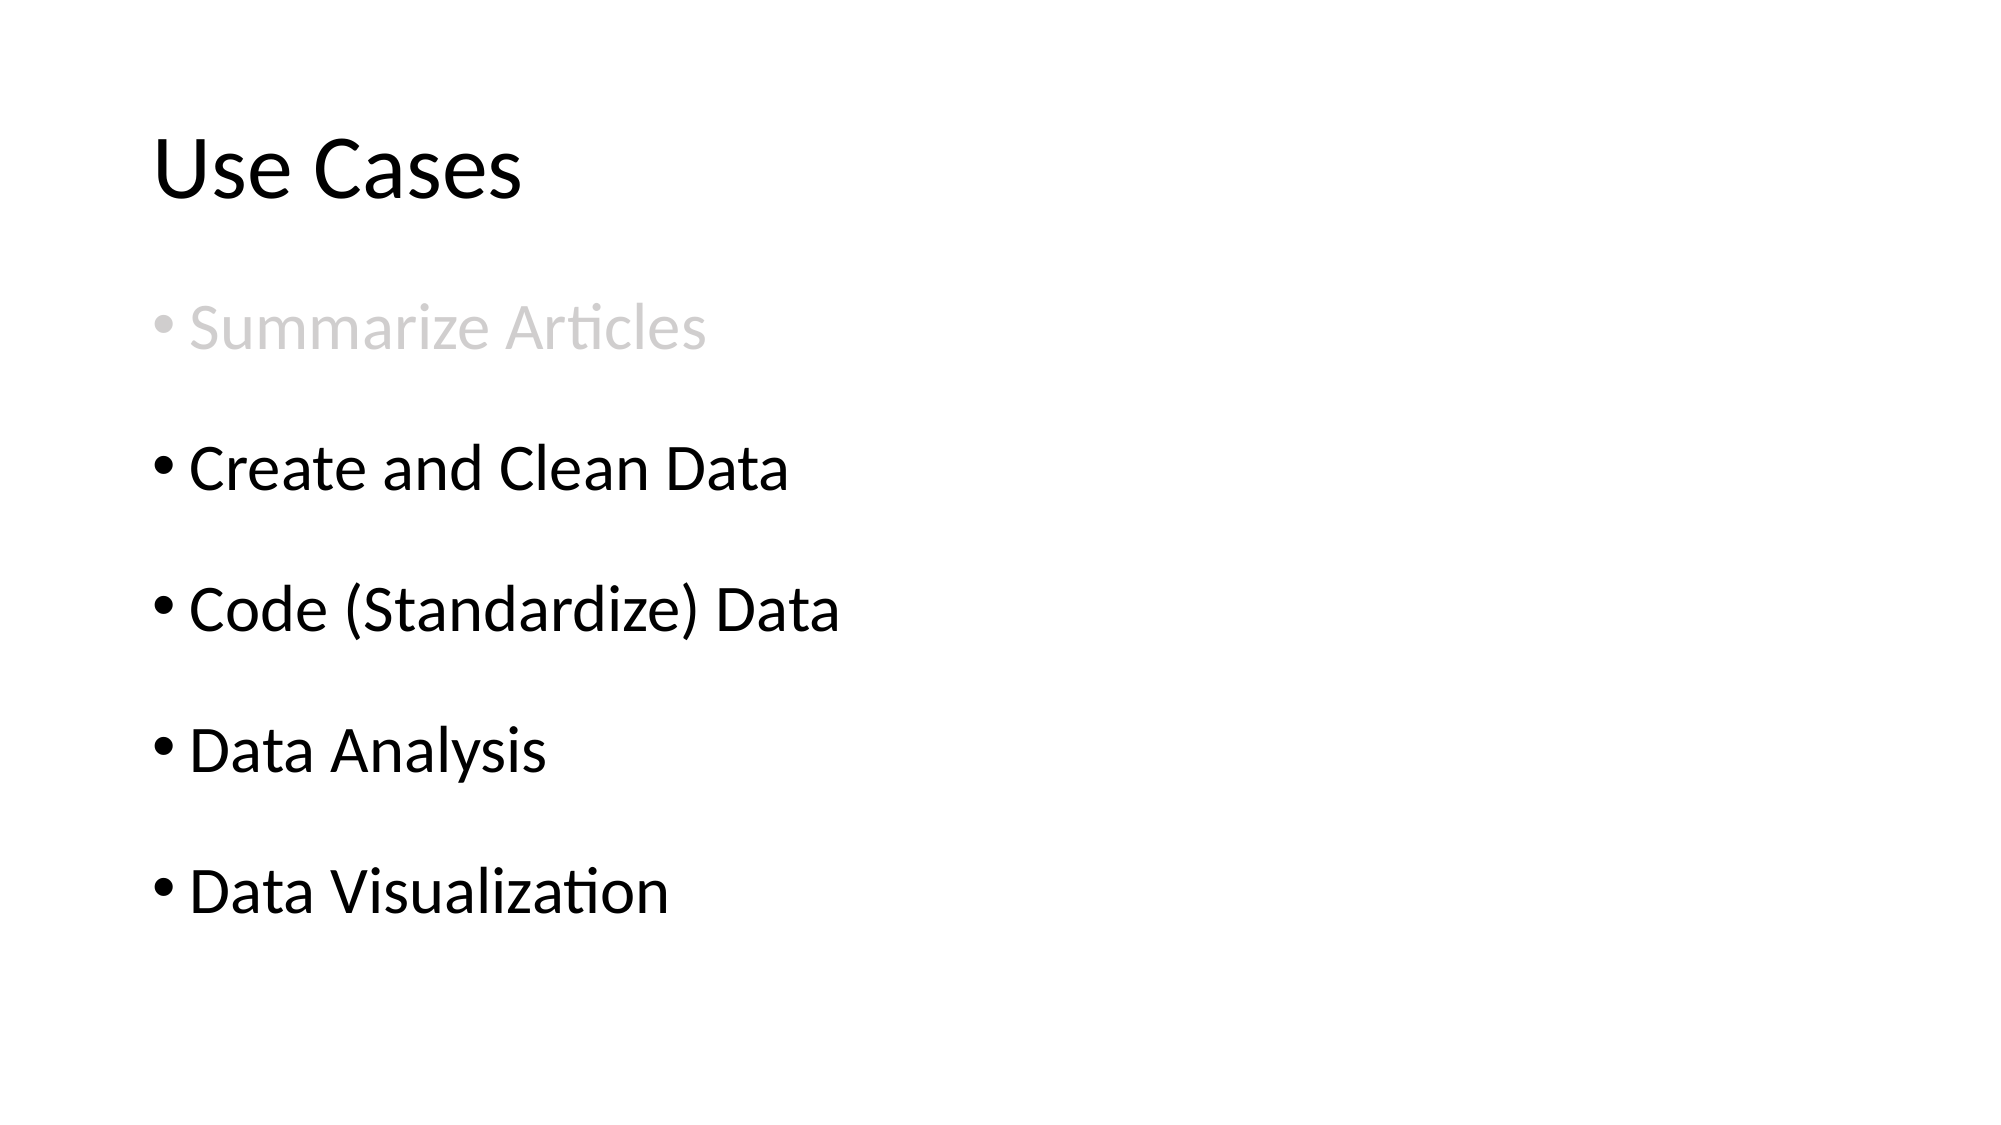

# Use Cases
Summarize Articles
Create and Clean Data
Code (Standardize) Data
Data Analysis
Data Visualization